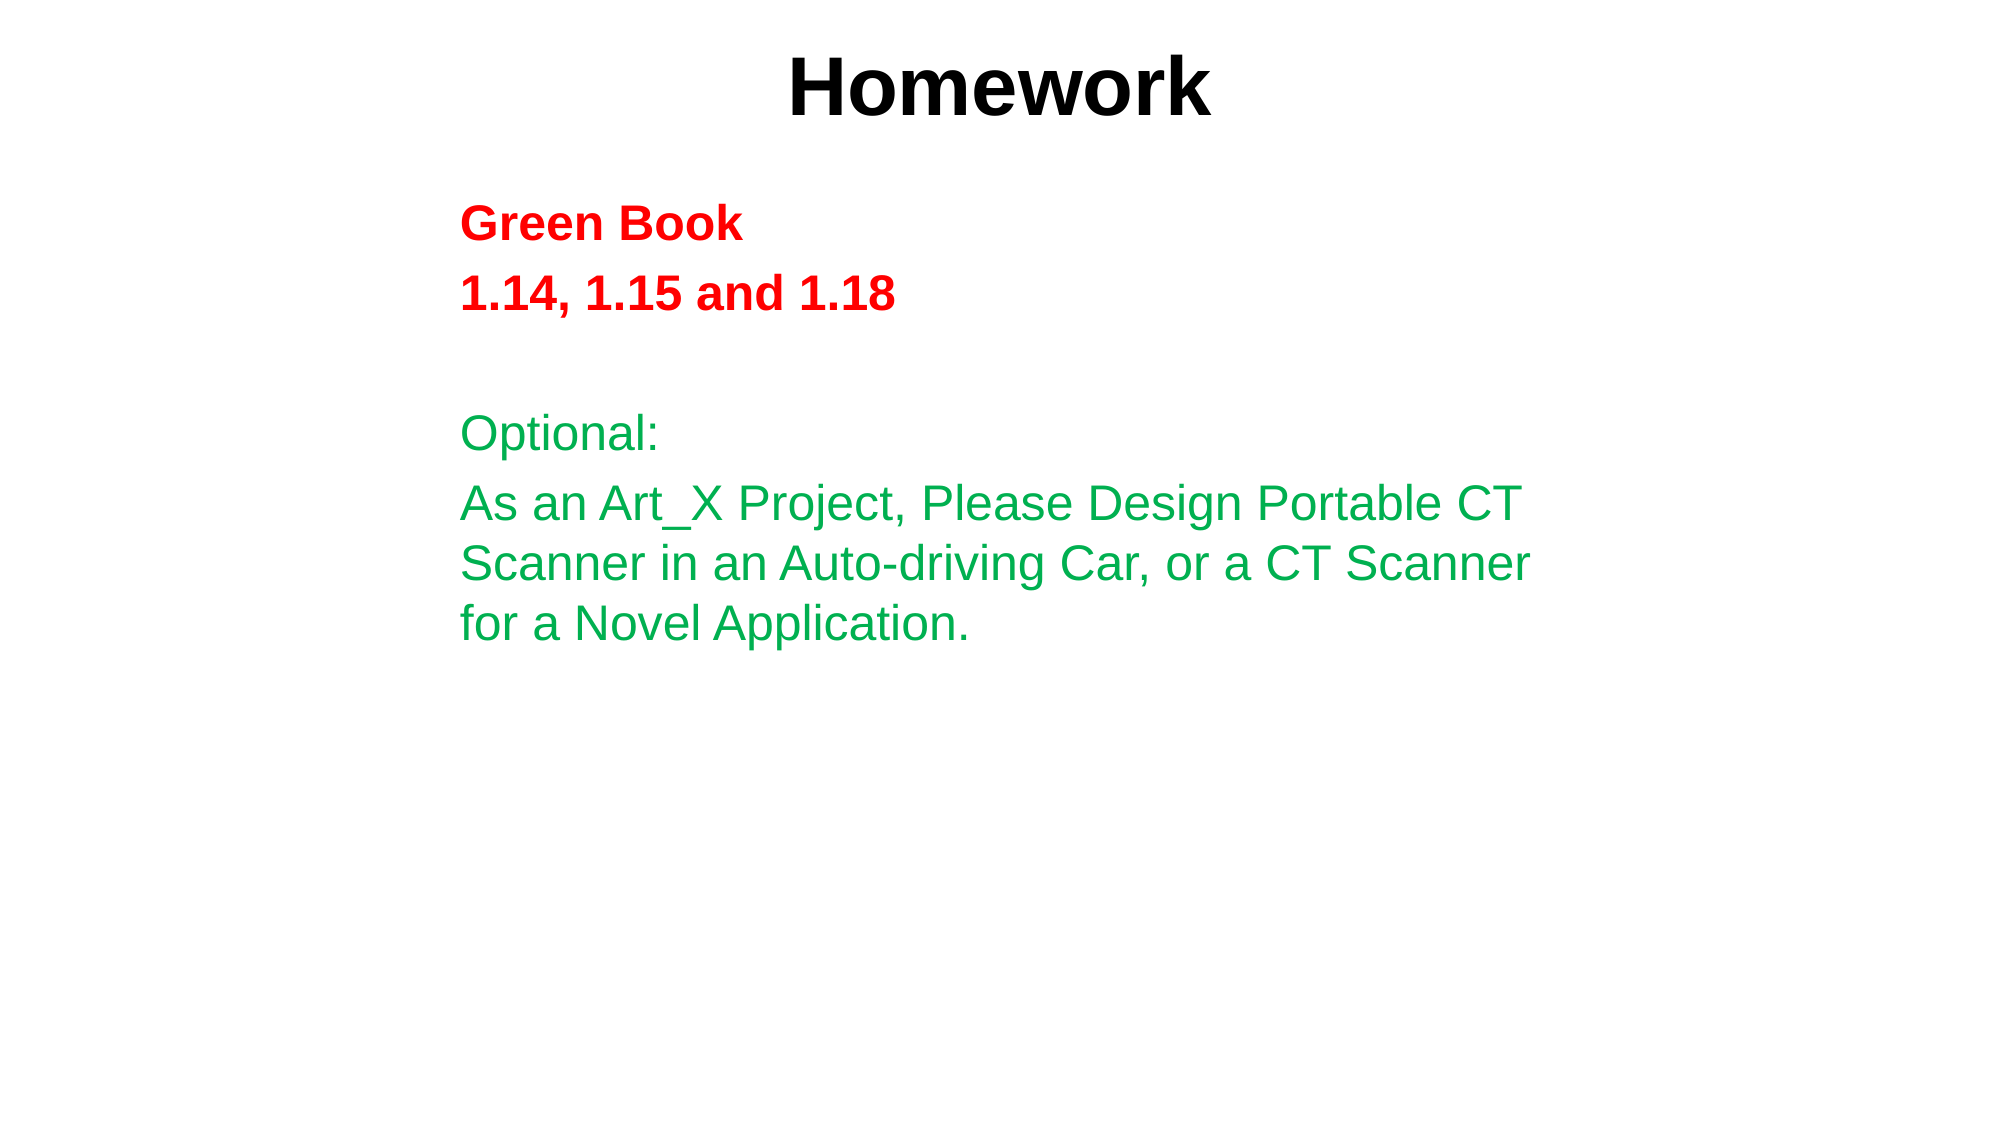

Homework
Green Book
1.14, 1.15 and 1.18

Optional:
As an Art_X Project, Please Design Portable CT Scanner in an Auto-driving Car, or a CT Scanner for a Novel Application.